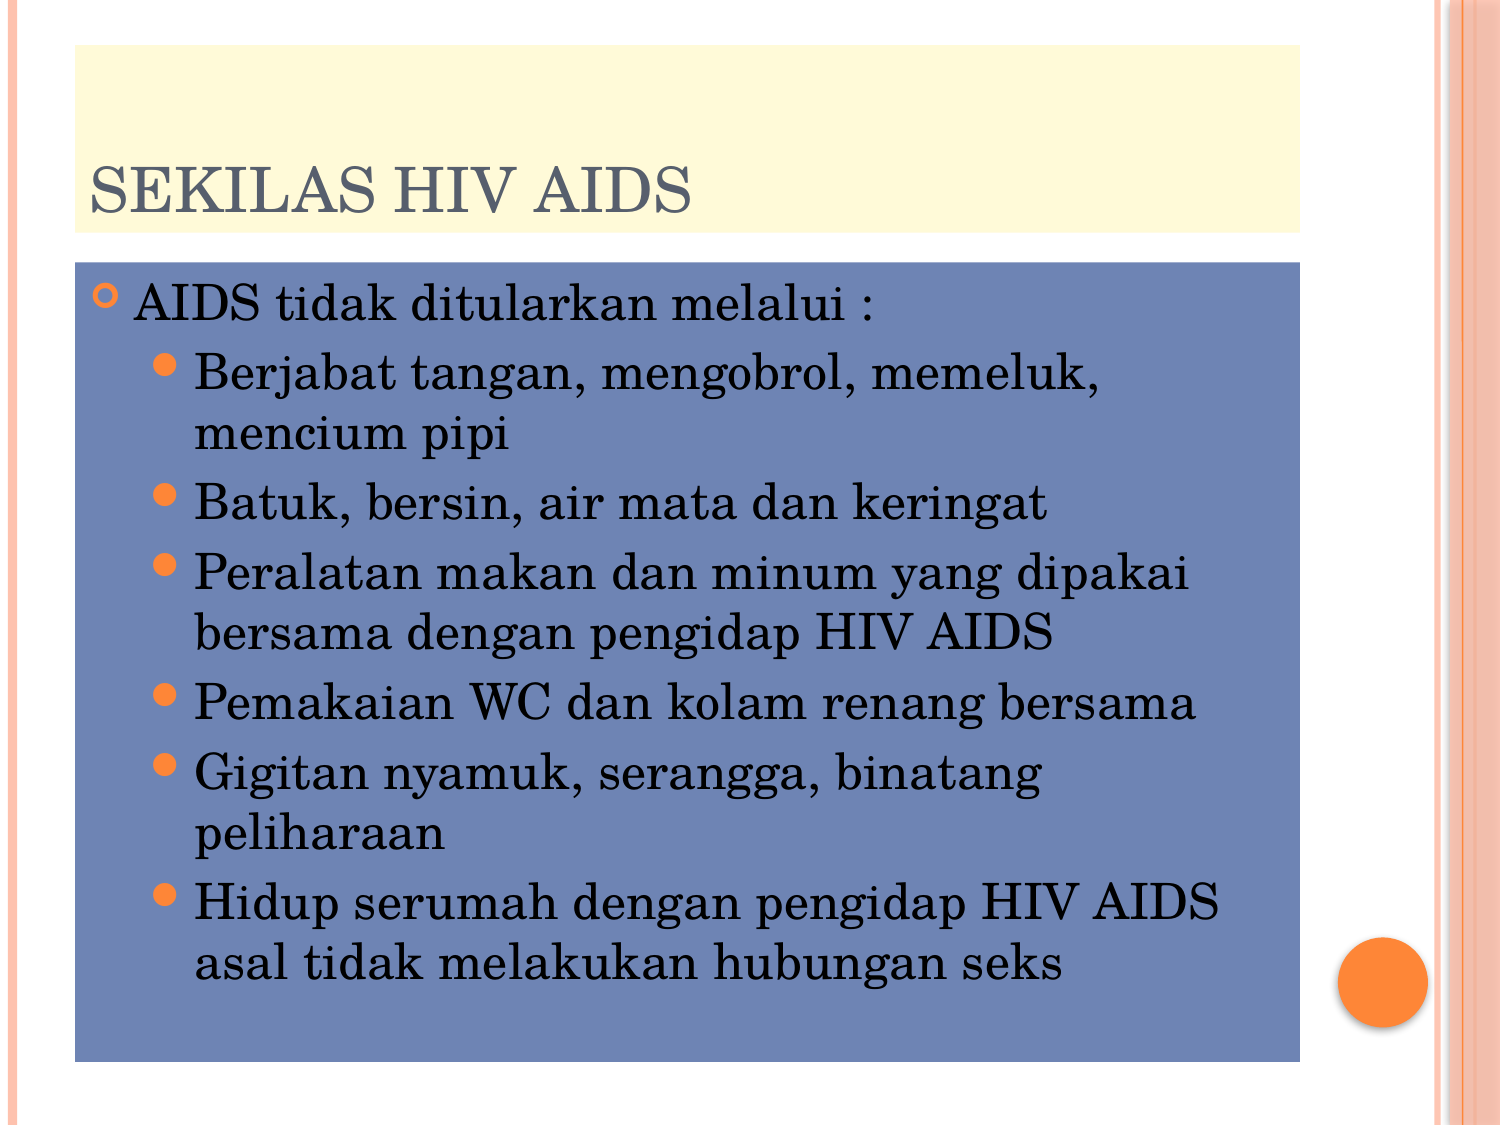

# Sekilas HIV AIDS
AIDS tidak ditularkan melalui :
Berjabat tangan, mengobrol, memeluk, mencium pipi
Batuk, bersin, air mata dan keringat
Peralatan makan dan minum yang dipakai bersama dengan pengidap HIV AIDS
Pemakaian WC dan kolam renang bersama
Gigitan nyamuk, serangga, binatang peliharaan
Hidup serumah dengan pengidap HIV AIDS asal tidak melakukan hubungan seks